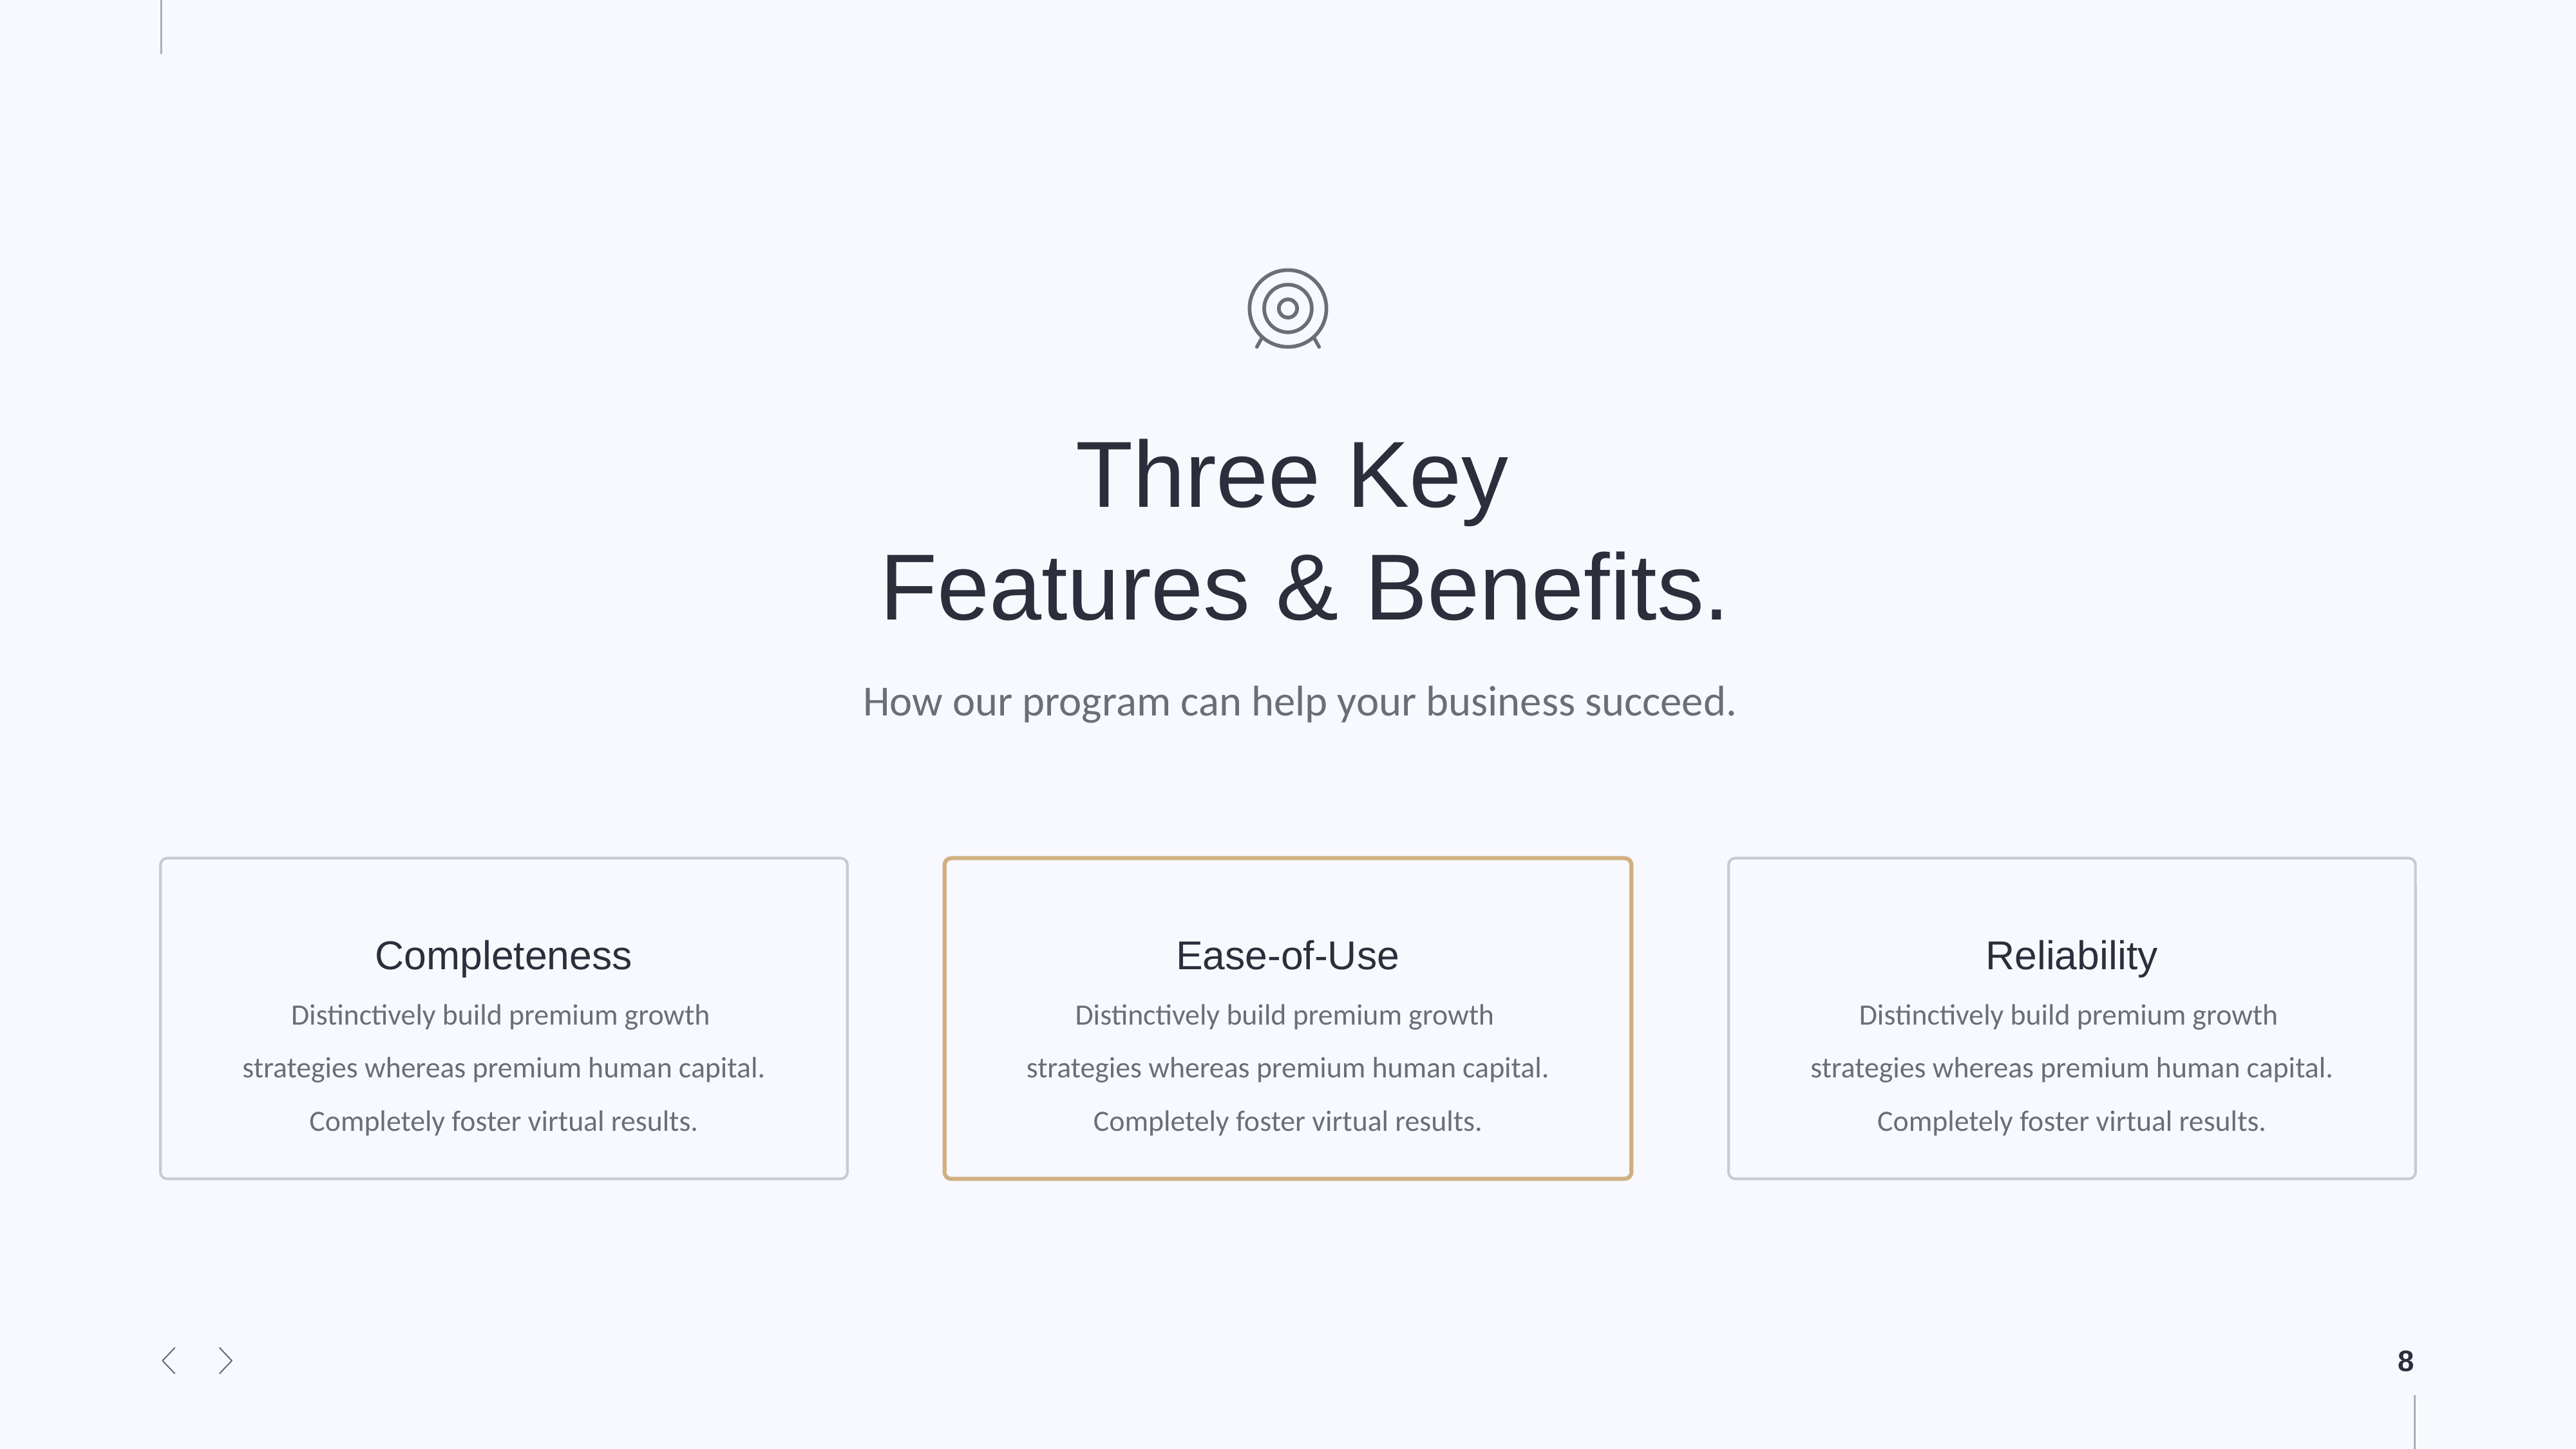

Three Key
Features & Benefits.
How our program can help your business succeed.

Completeness
Distinctively build premium growth
strategies whereas premium human capital.
Completely foster virtual results.

Ease-of-Use
Distinctively build premium growth
strategies whereas premium human capital.
Completely foster virtual results.

Reliability
Distinctively build premium growth
strategies whereas premium human capital.
Completely foster virtual results.
8